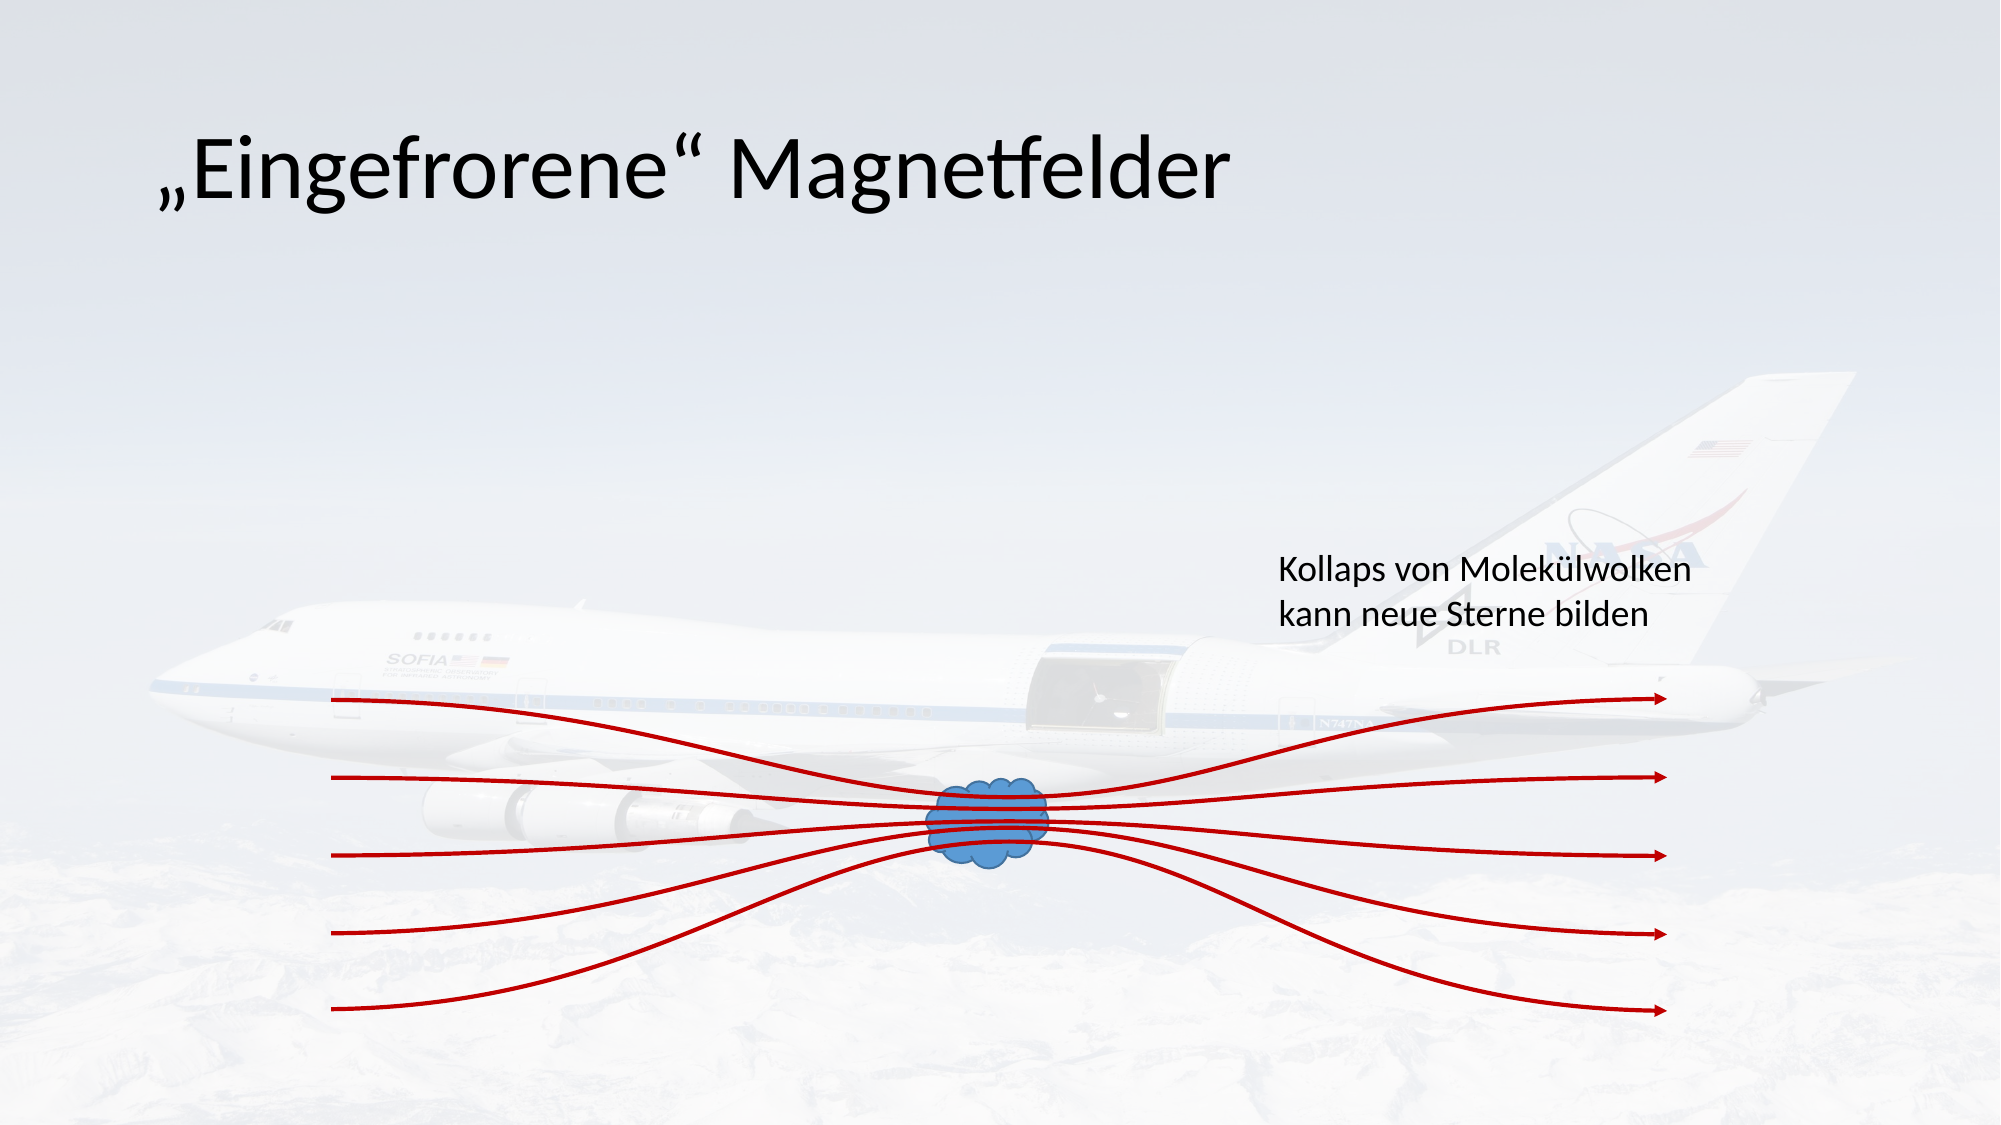

# „Eingefrorene“ Magnetfelder
Kollaps von Molekülwolken
kann neue Sterne bilden